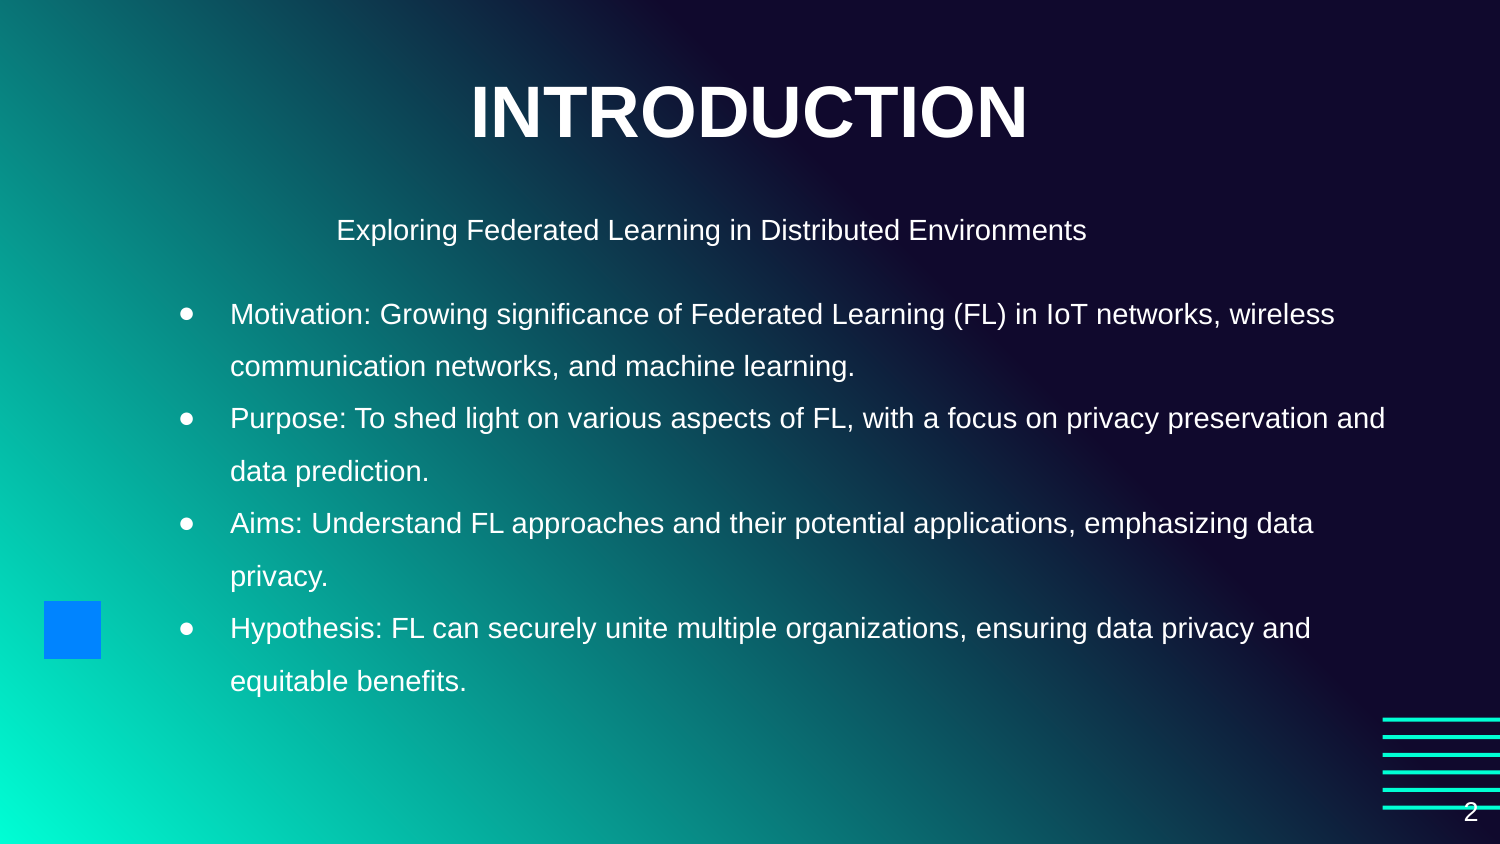

# INTRODUCTION
                      Exploring Federated Learning in Distributed Environments
Motivation: Growing significance of Federated Learning (FL) in IoT networks, wireless communication networks, and machine learning.
Purpose: To shed light on various aspects of FL, with a focus on privacy preservation and data prediction.
Aims: Understand FL approaches and their potential applications, emphasizing data privacy.
Hypothesis: FL can securely unite multiple organizations, ensuring data privacy and equitable benefits.

2